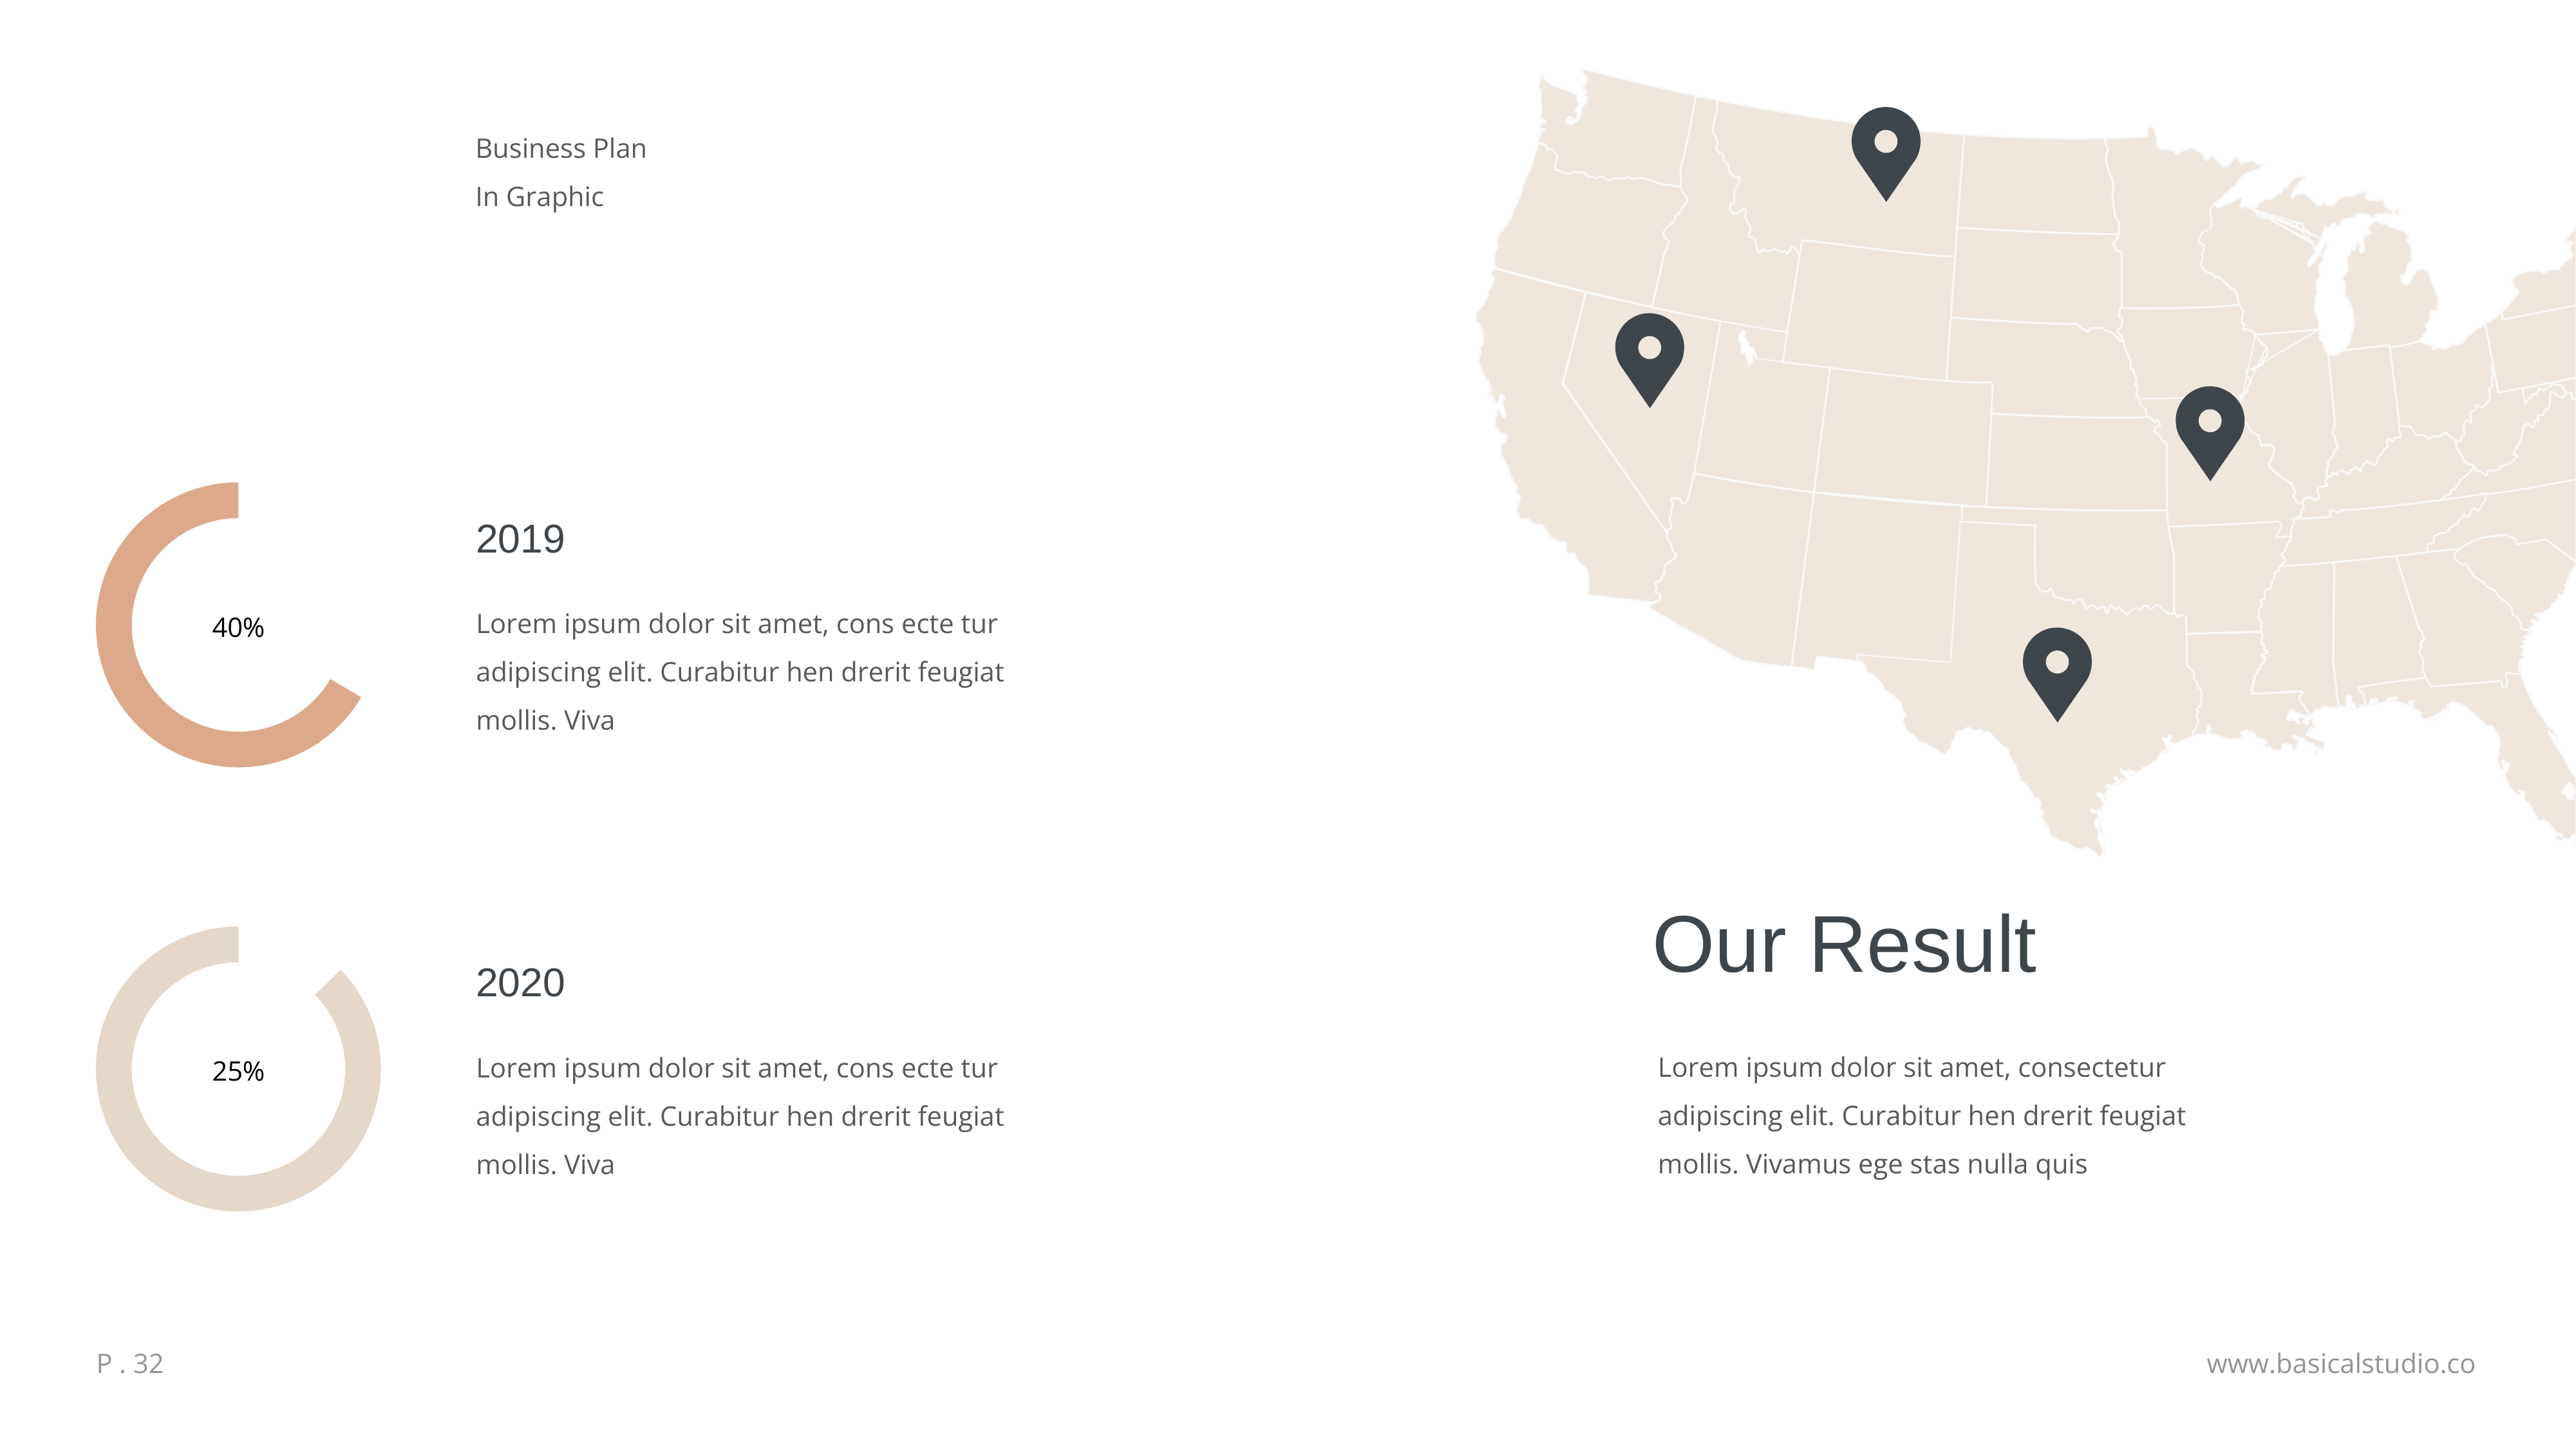

Business Plan
In Graphic

40%
2019
Lorem ipsum dolor sit amet, cons ecte tur adipiscing elit. Curabitur hen drerit feugiat mollis. Viva

Our Result

25%
2020
Lorem ipsum dolor sit amet, cons ecte tur adipiscing elit. Curabitur hen drerit feugiat mollis. Viva
Lorem ipsum dolor sit amet, consectetur adipiscing elit. Curabitur hen drerit feugiat mollis. Vivamus ege stas nulla quis
P . 32
www.basicalstudio.co